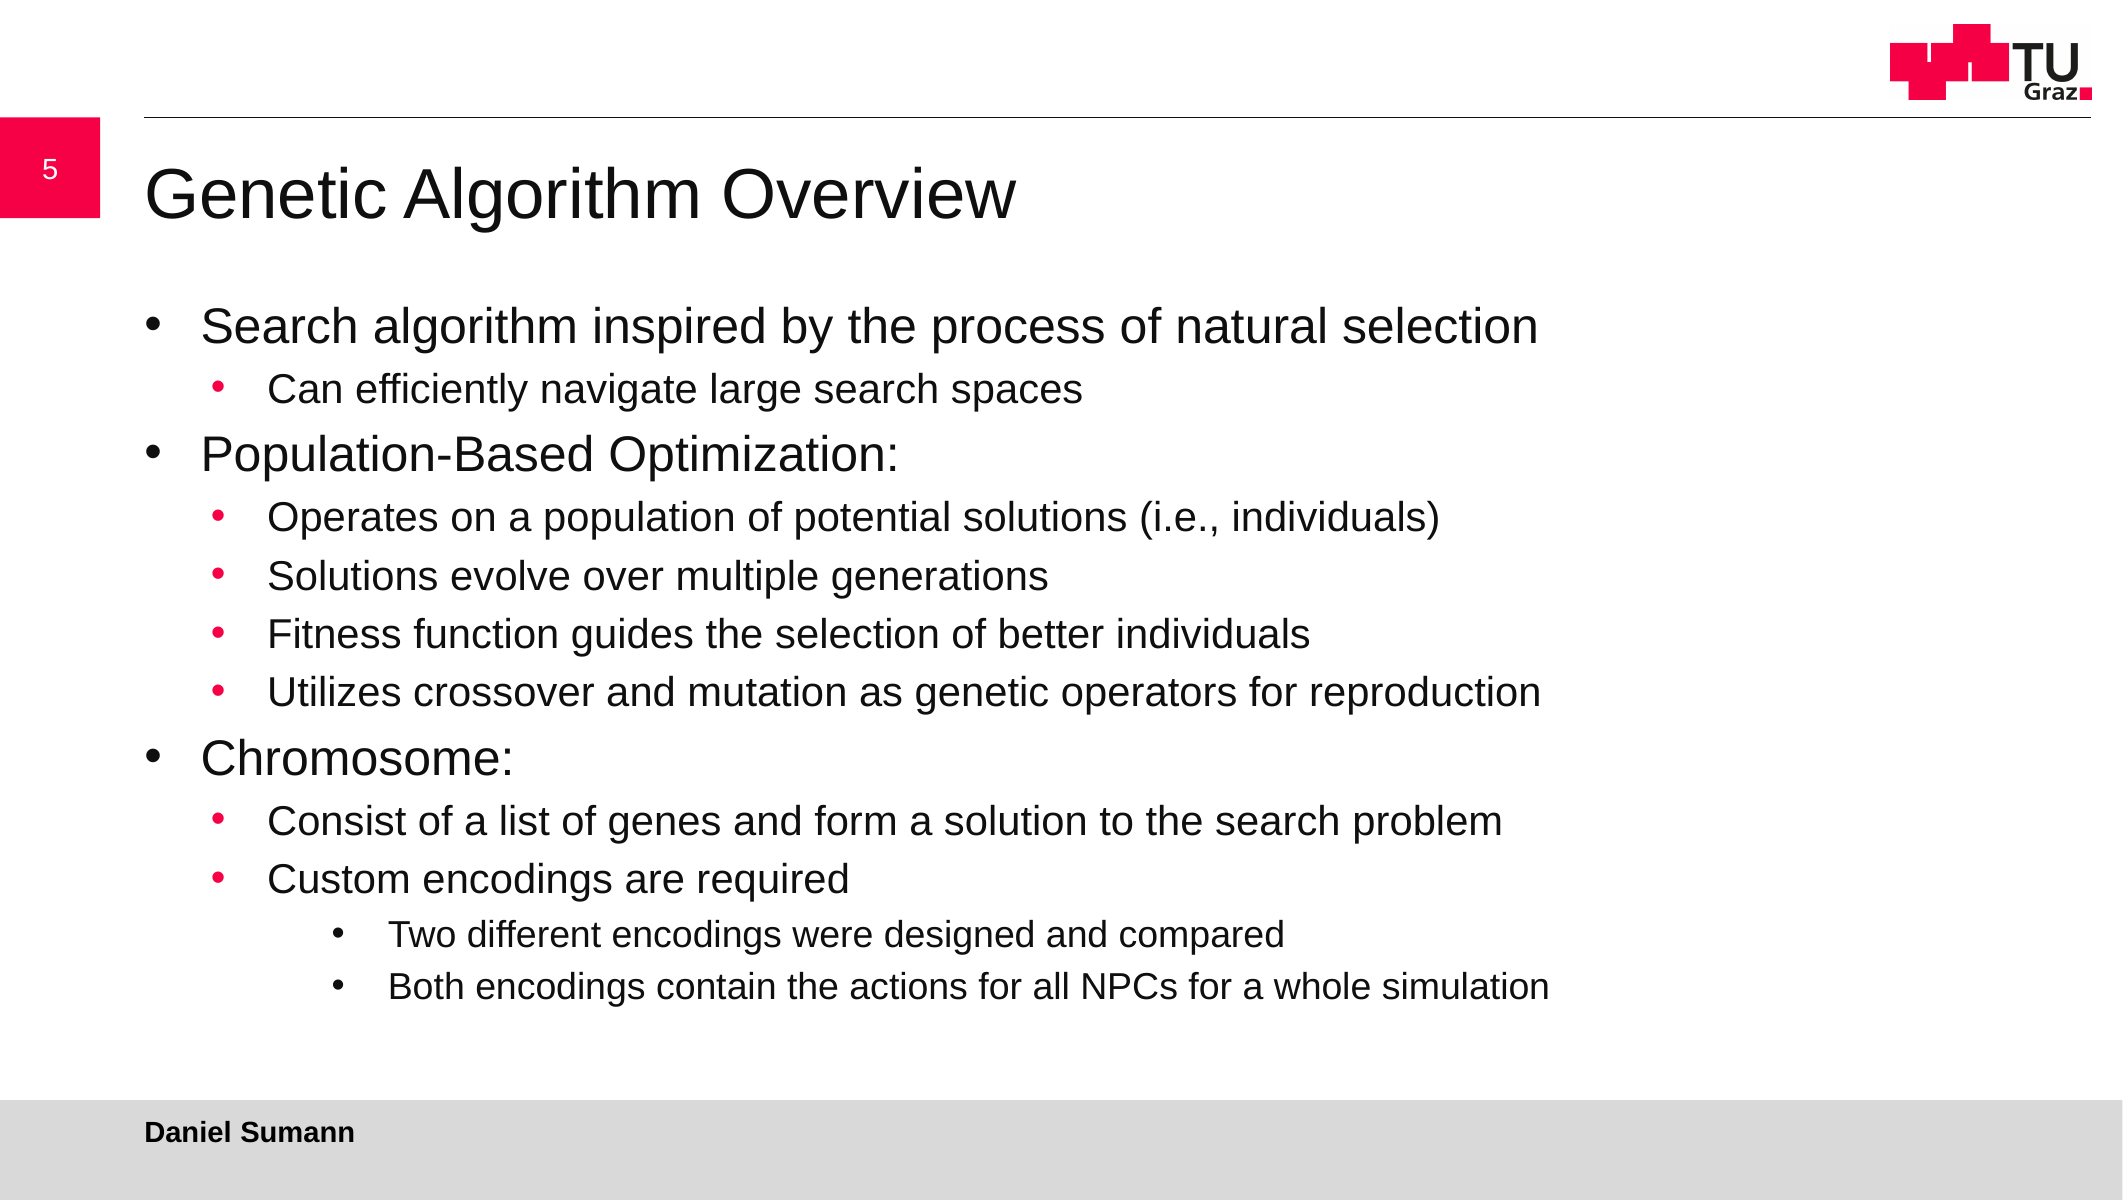

5
# Genetic Algorithm Overview
Search algorithm inspired by the process of natural selection
Can efficiently navigate large search spaces
Population-Based Optimization:
Operates on a population of potential solutions (i.e., individuals)
Solutions evolve over multiple generations
Fitness function guides the selection of better individuals
Utilizes crossover and mutation as genetic operators for reproduction
Chromosome:
Consist of a list of genes and form a solution to the search problem
Custom encodings are required
Two different encodings were designed and compared
Both encodings contain the actions for all NPCs for a whole simulation
Daniel Sumann